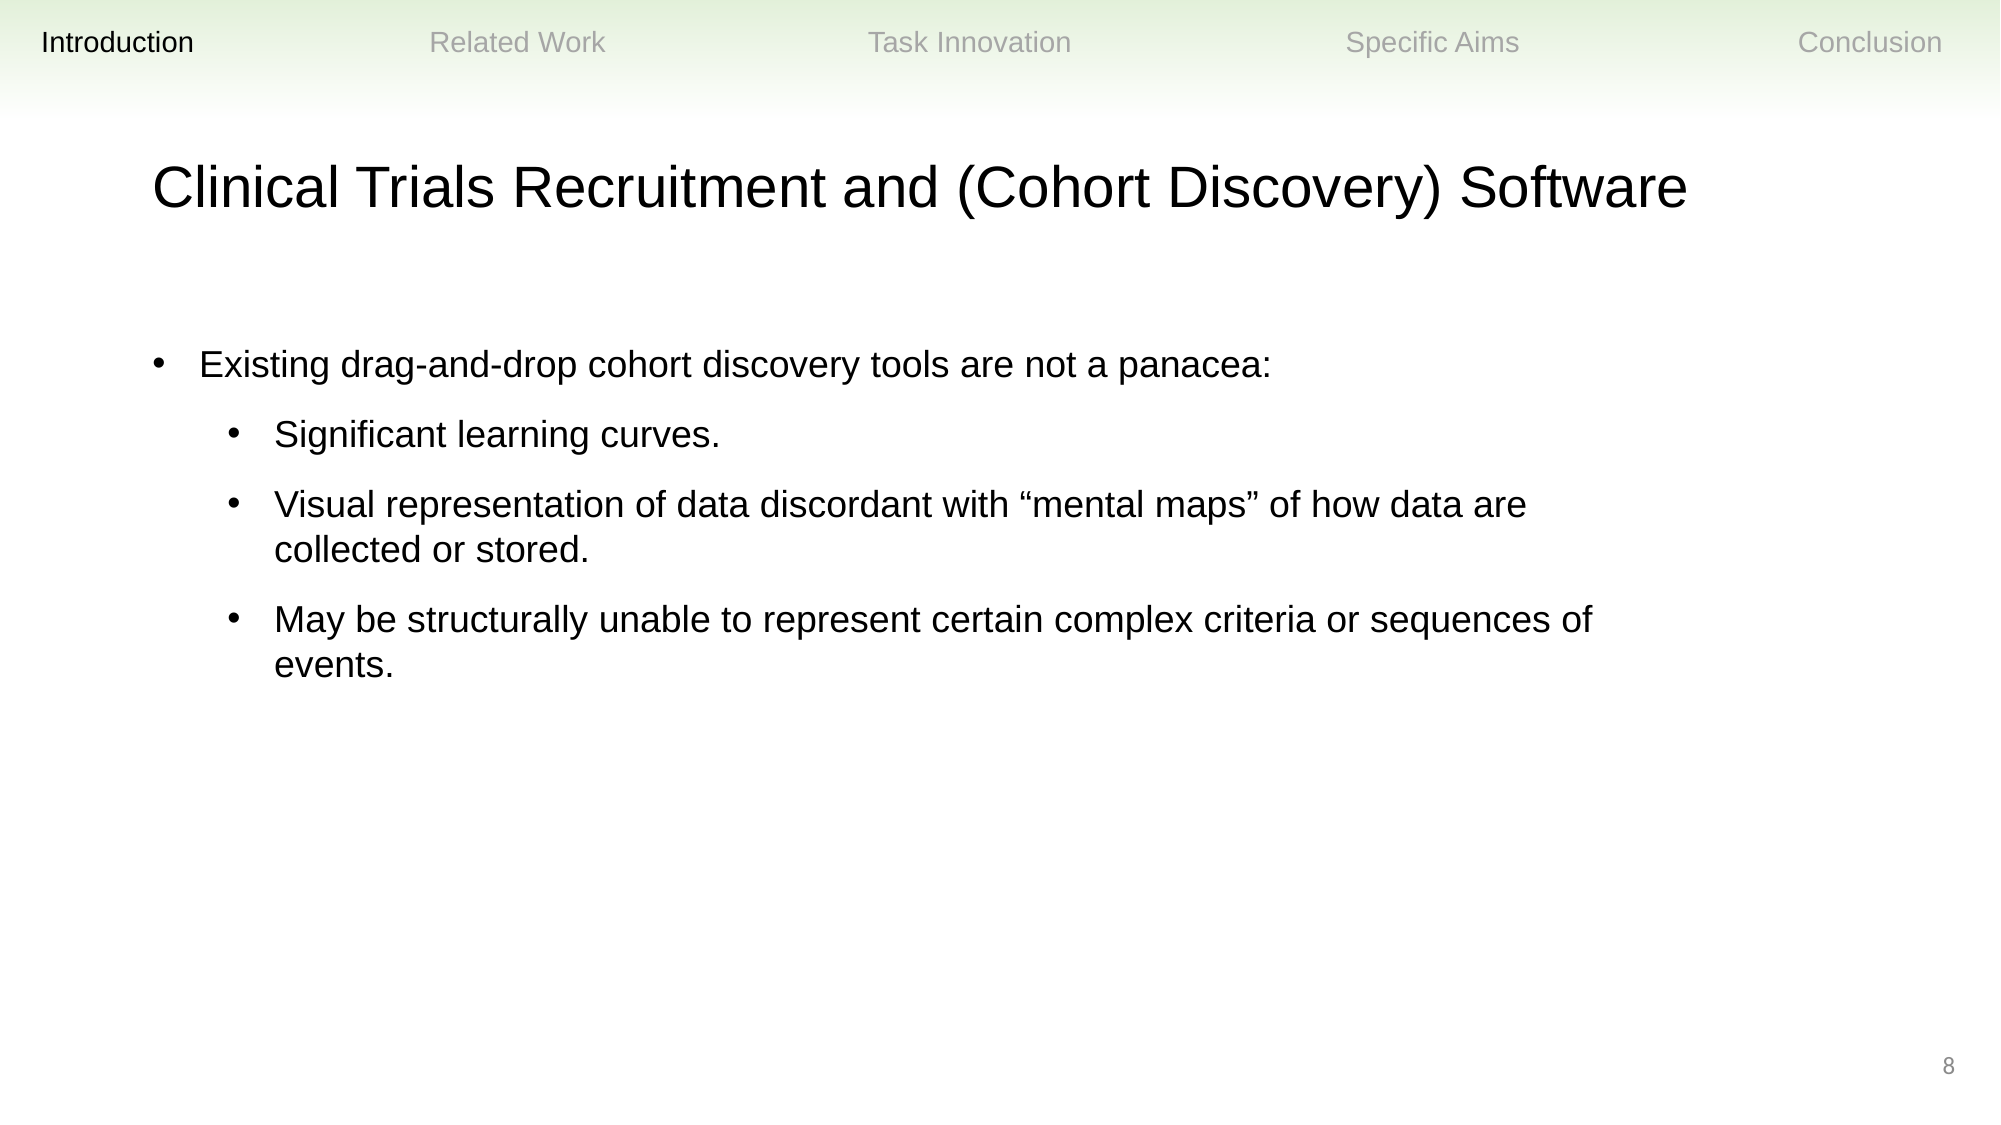

Related Work
Task Innovation
Specific Aims
Introduction
Conclusion
Clinical Trials Recruitment and (Cohort Discovery) Software
Existing drag-and-drop cohort discovery tools are not a panacea:
Significant learning curves.
Visual representation of data discordant with “mental maps” of how data are collected or stored.
May be structurally unable to represent certain complex criteria or sequences of events.

8